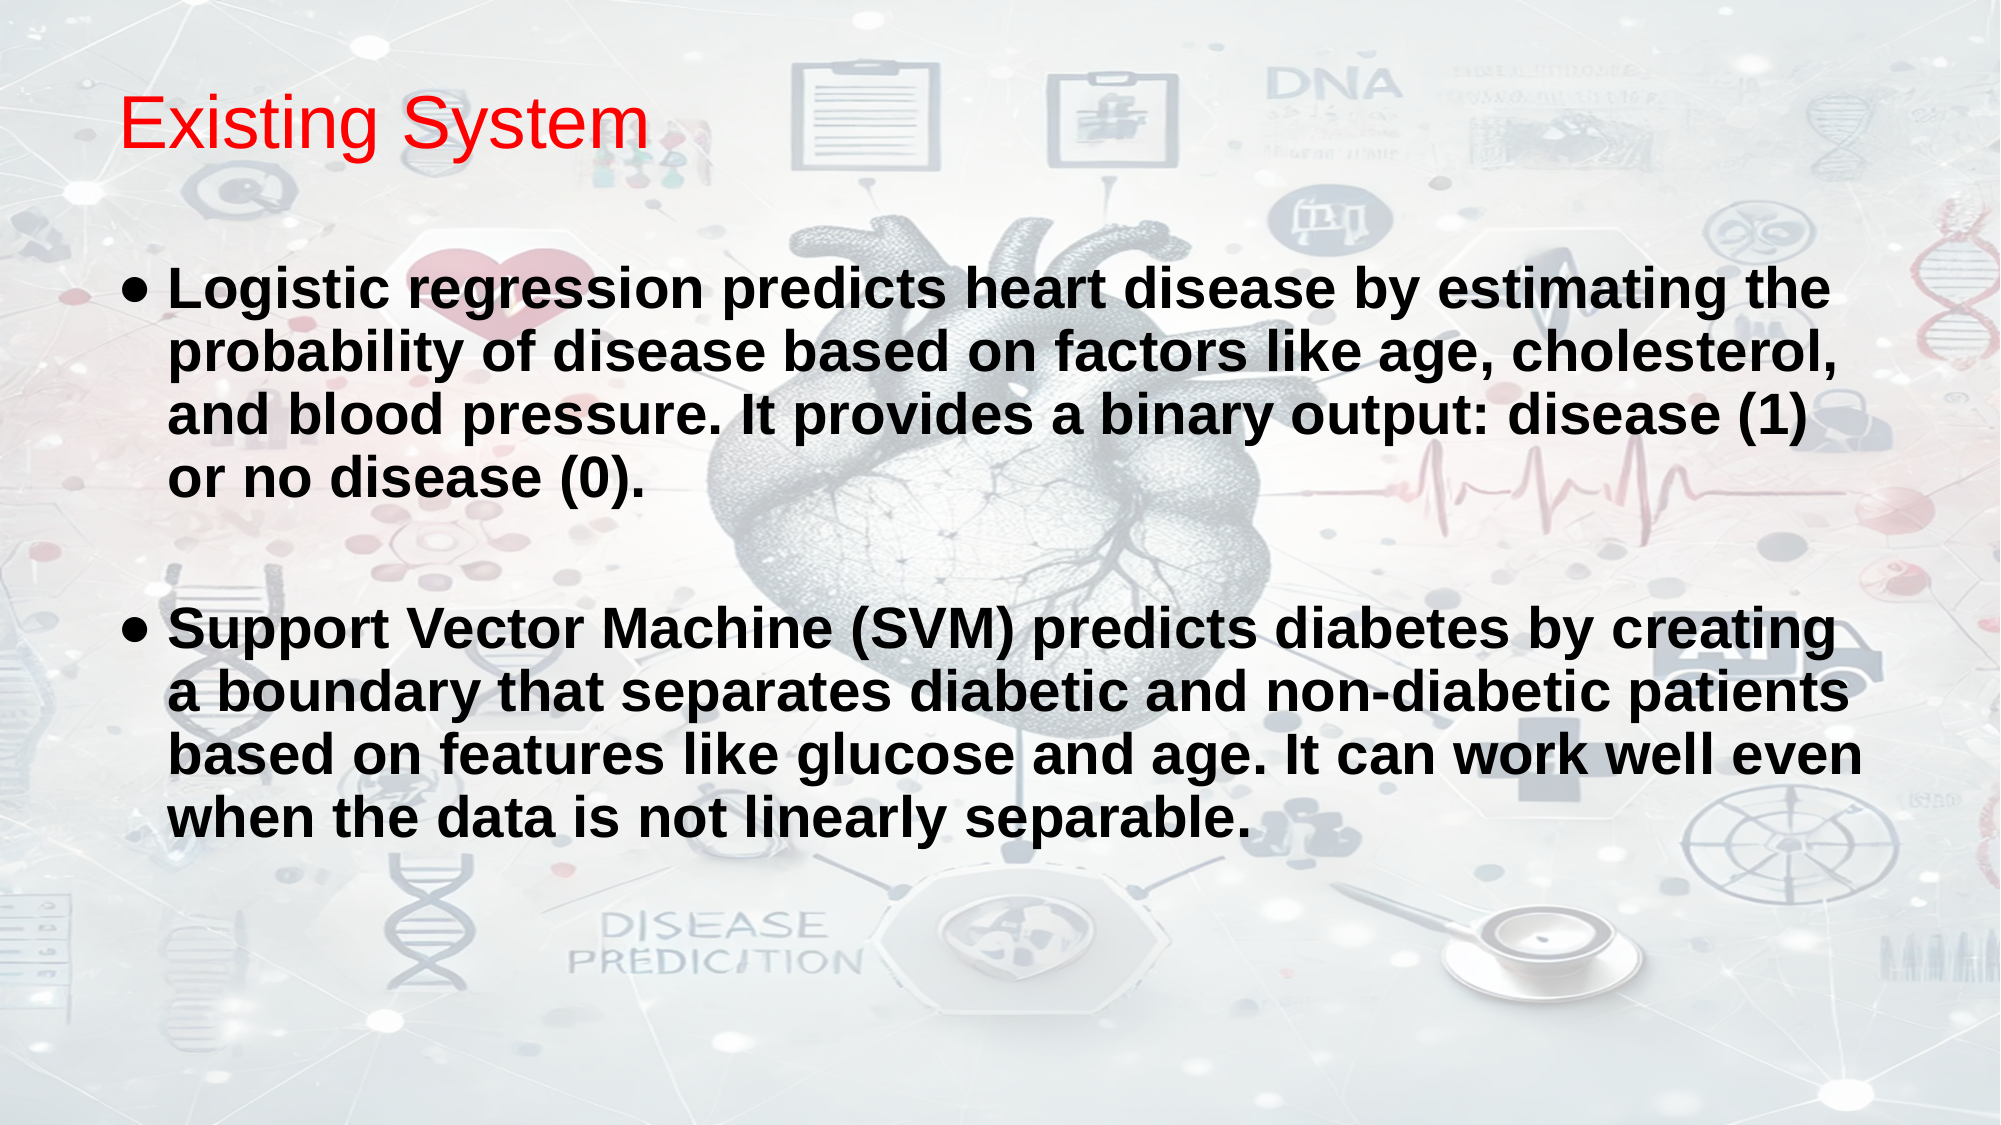

Existing System
Logistic regression predicts heart disease by estimating the probability of disease based on factors like age, cholesterol, and blood pressure. It provides a binary output: disease (1) or no disease (0).

Support Vector Machine (SVM) predicts diabetes by creating a boundary that separates diabetic and non-diabetic patients based on features like glucose and age. It can work well even when the data is not linearly separable.